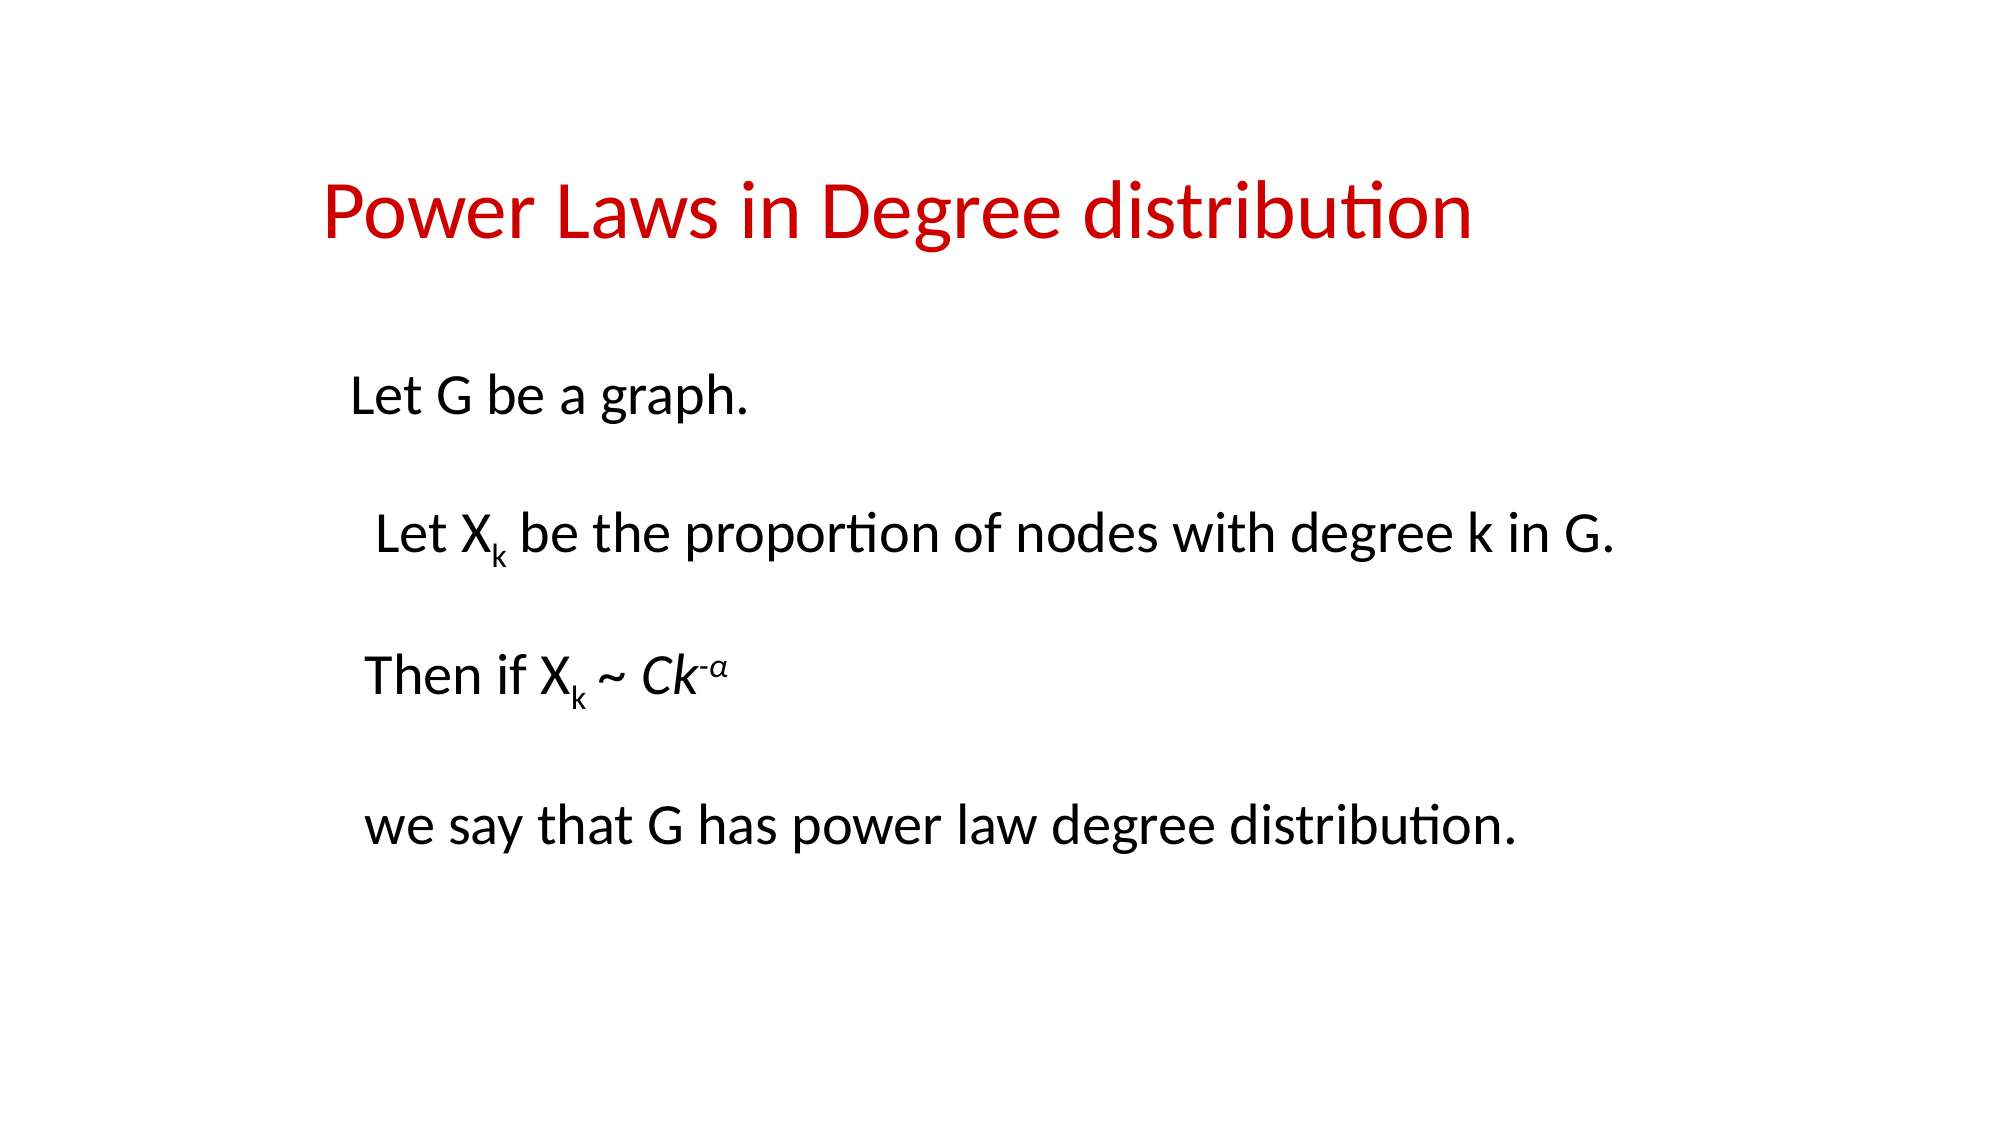

# Power Laws in Degree distribution
Let G be a graph.
Let Xk be the proportion of nodes with degree k in G.
Then if Xk ~ Ck-α

we say that G has power law degree distribution.